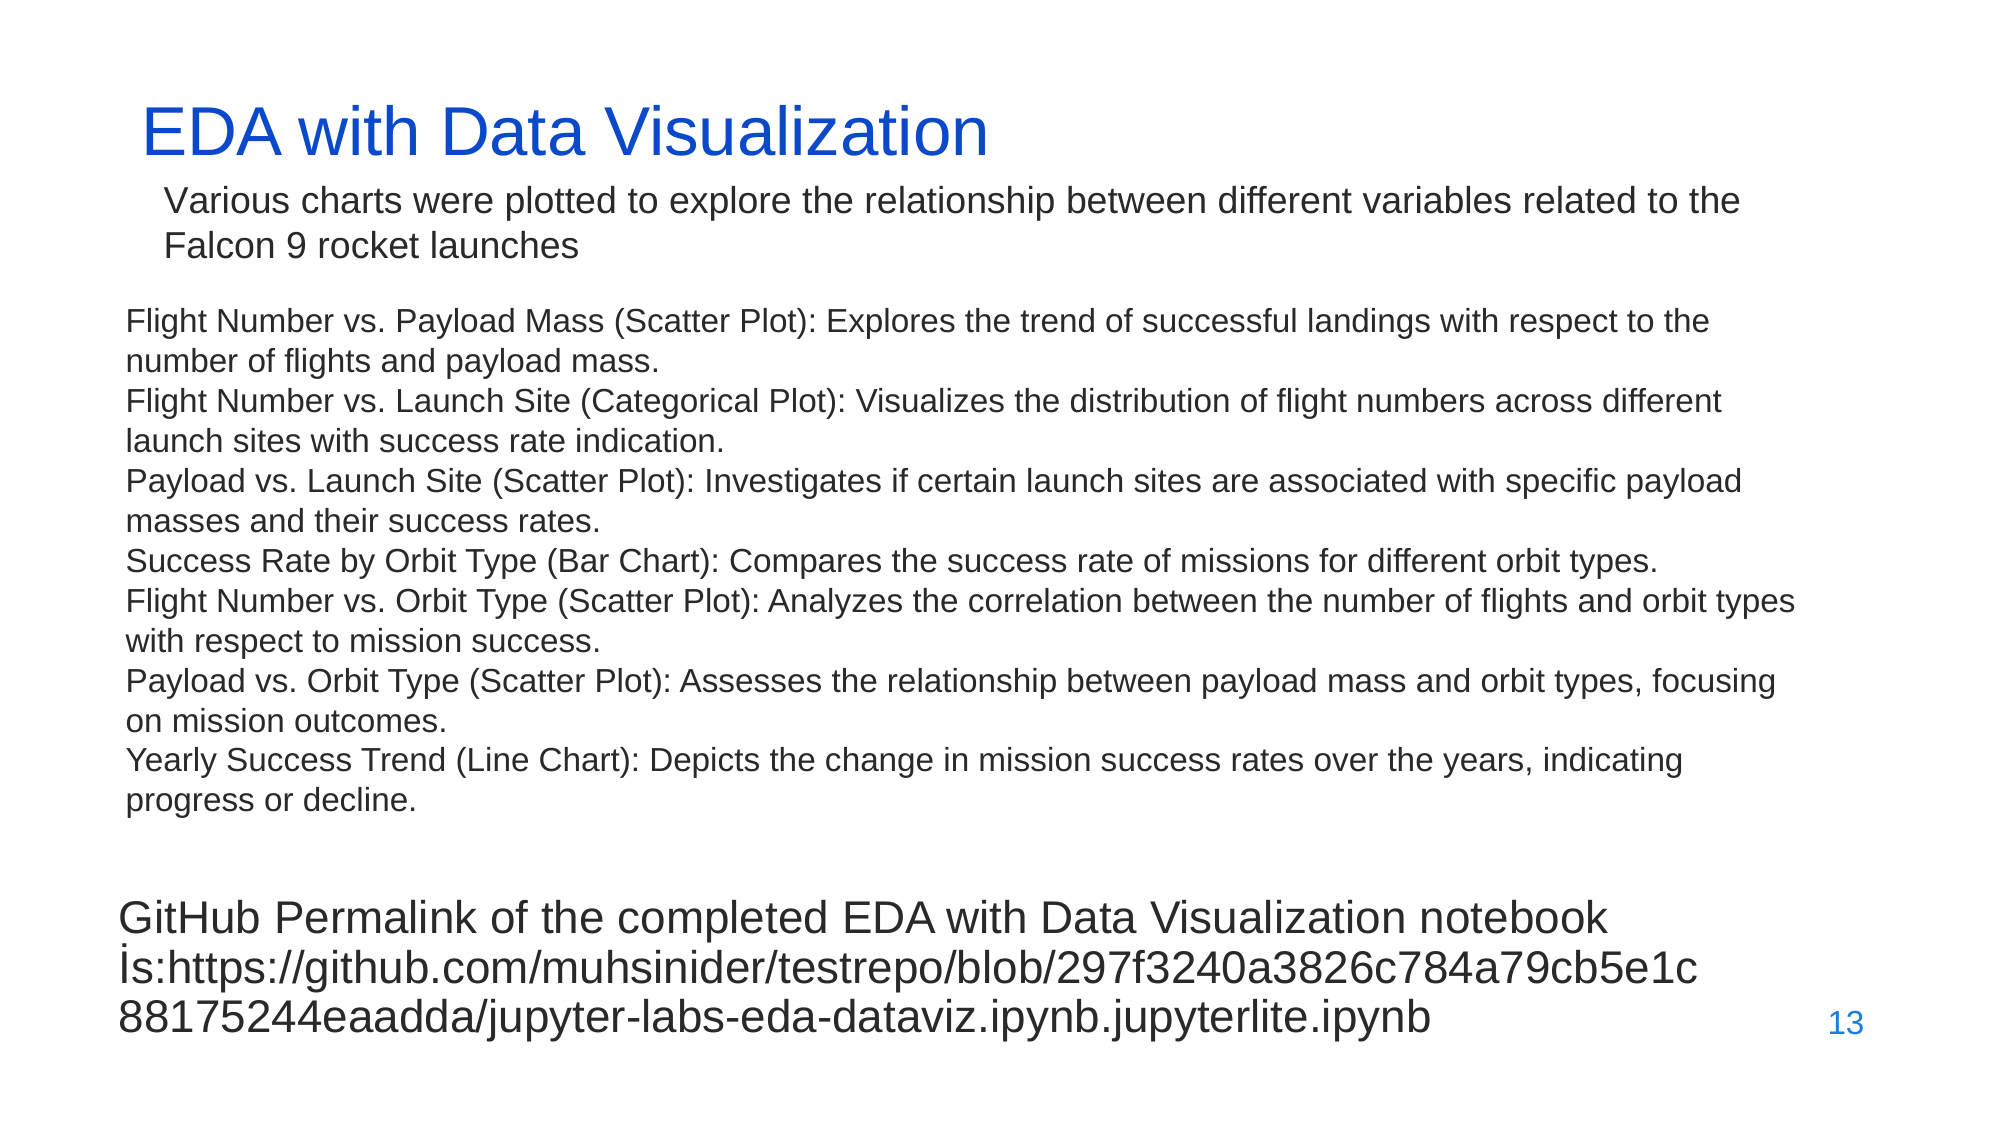

EDA with Data Visualization
Various charts were plotted to explore the relationship between different variables related to the Falcon 9 rocket launches

Flight Number vs. Payload Mass (Scatter Plot): Explores the trend of successful landings with respect to the number of flights and payload mass.
Flight Number vs. Launch Site (Categorical Plot): Visualizes the distribution of flight numbers across different launch sites with success rate indication.
Payload vs. Launch Site (Scatter Plot): Investigates if certain launch sites are associated with specific payload masses and their success rates.
Success Rate by Orbit Type (Bar Chart): Compares the success rate of missions for different orbit types.
Flight Number vs. Orbit Type (Scatter Plot): Analyzes the correlation between the number of flights and orbit types with respect to mission success.
Payload vs. Orbit Type (Scatter Plot): Assesses the relationship between payload mass and orbit types, focusing on mission outcomes.
Yearly Success Trend (Line Chart): Depicts the change in mission success rates over the years, indicating progress or decline.

GitHub Permalink of the completed EDA with Data Visualization notebook İs:https://github.com/muhsinider/testrepo/blob/297f3240a3826c784a79cb5e1c88175244eaadda/jupyter-labs-eda-dataviz.ipynb.jupyterlite.ipynb

13